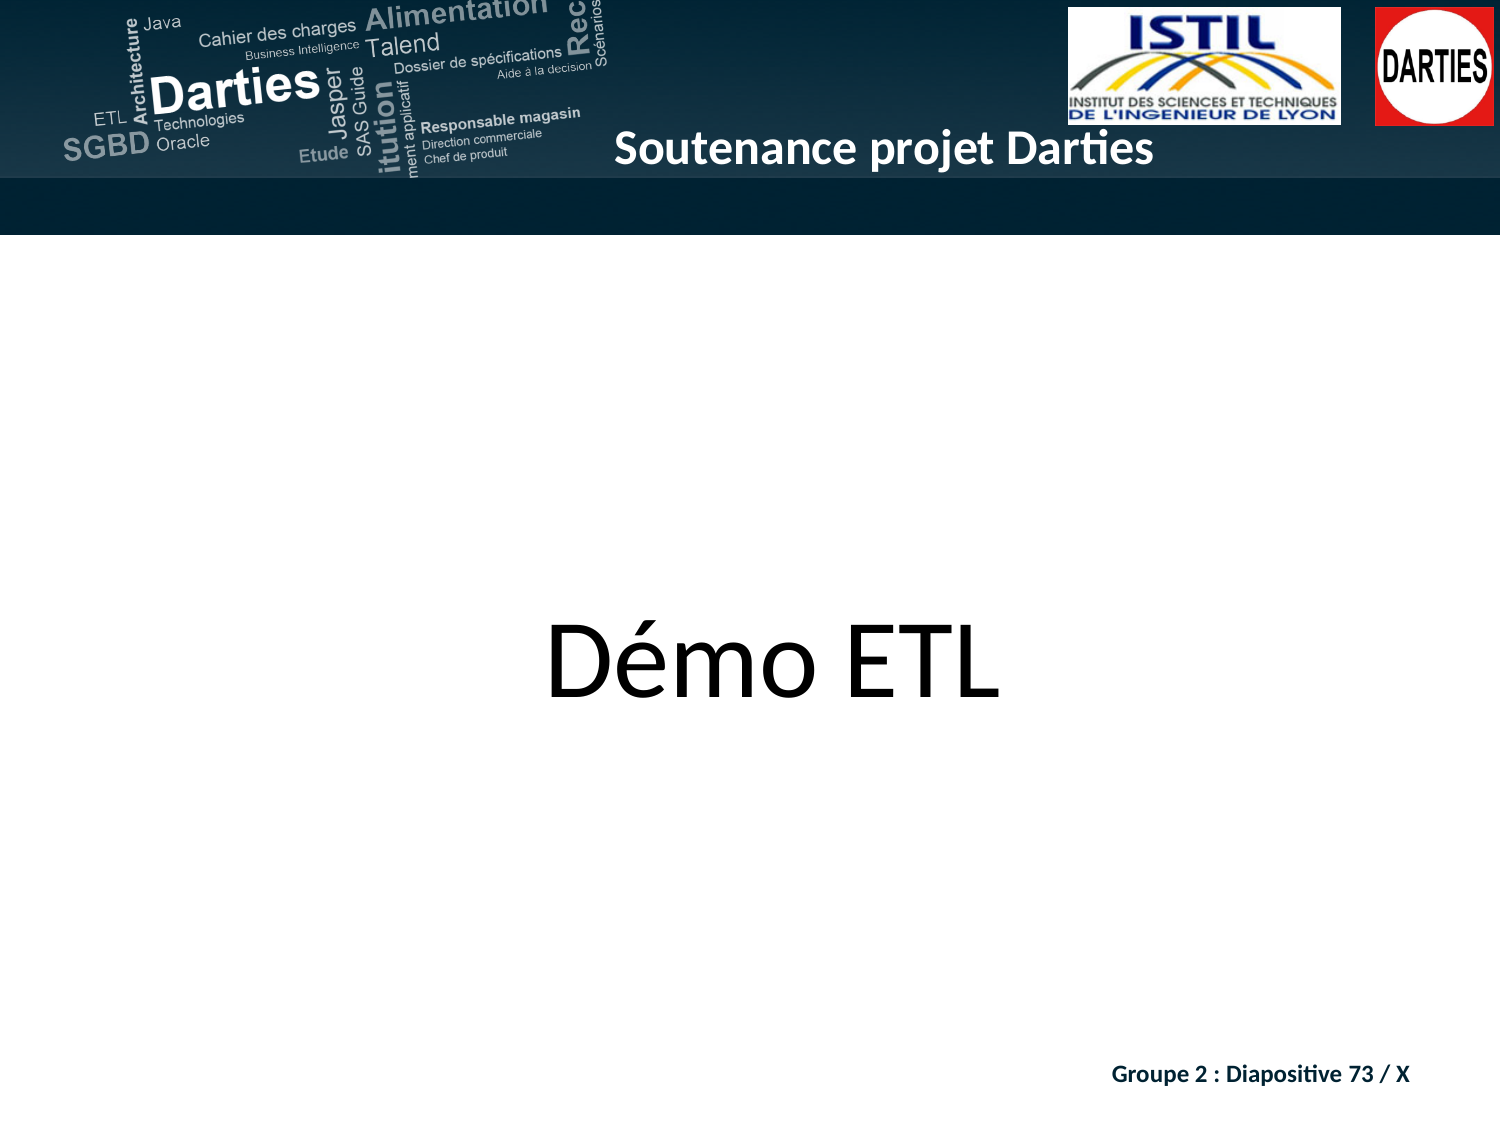

Démo ETL
Groupe 2 : Diapositive 73 / X